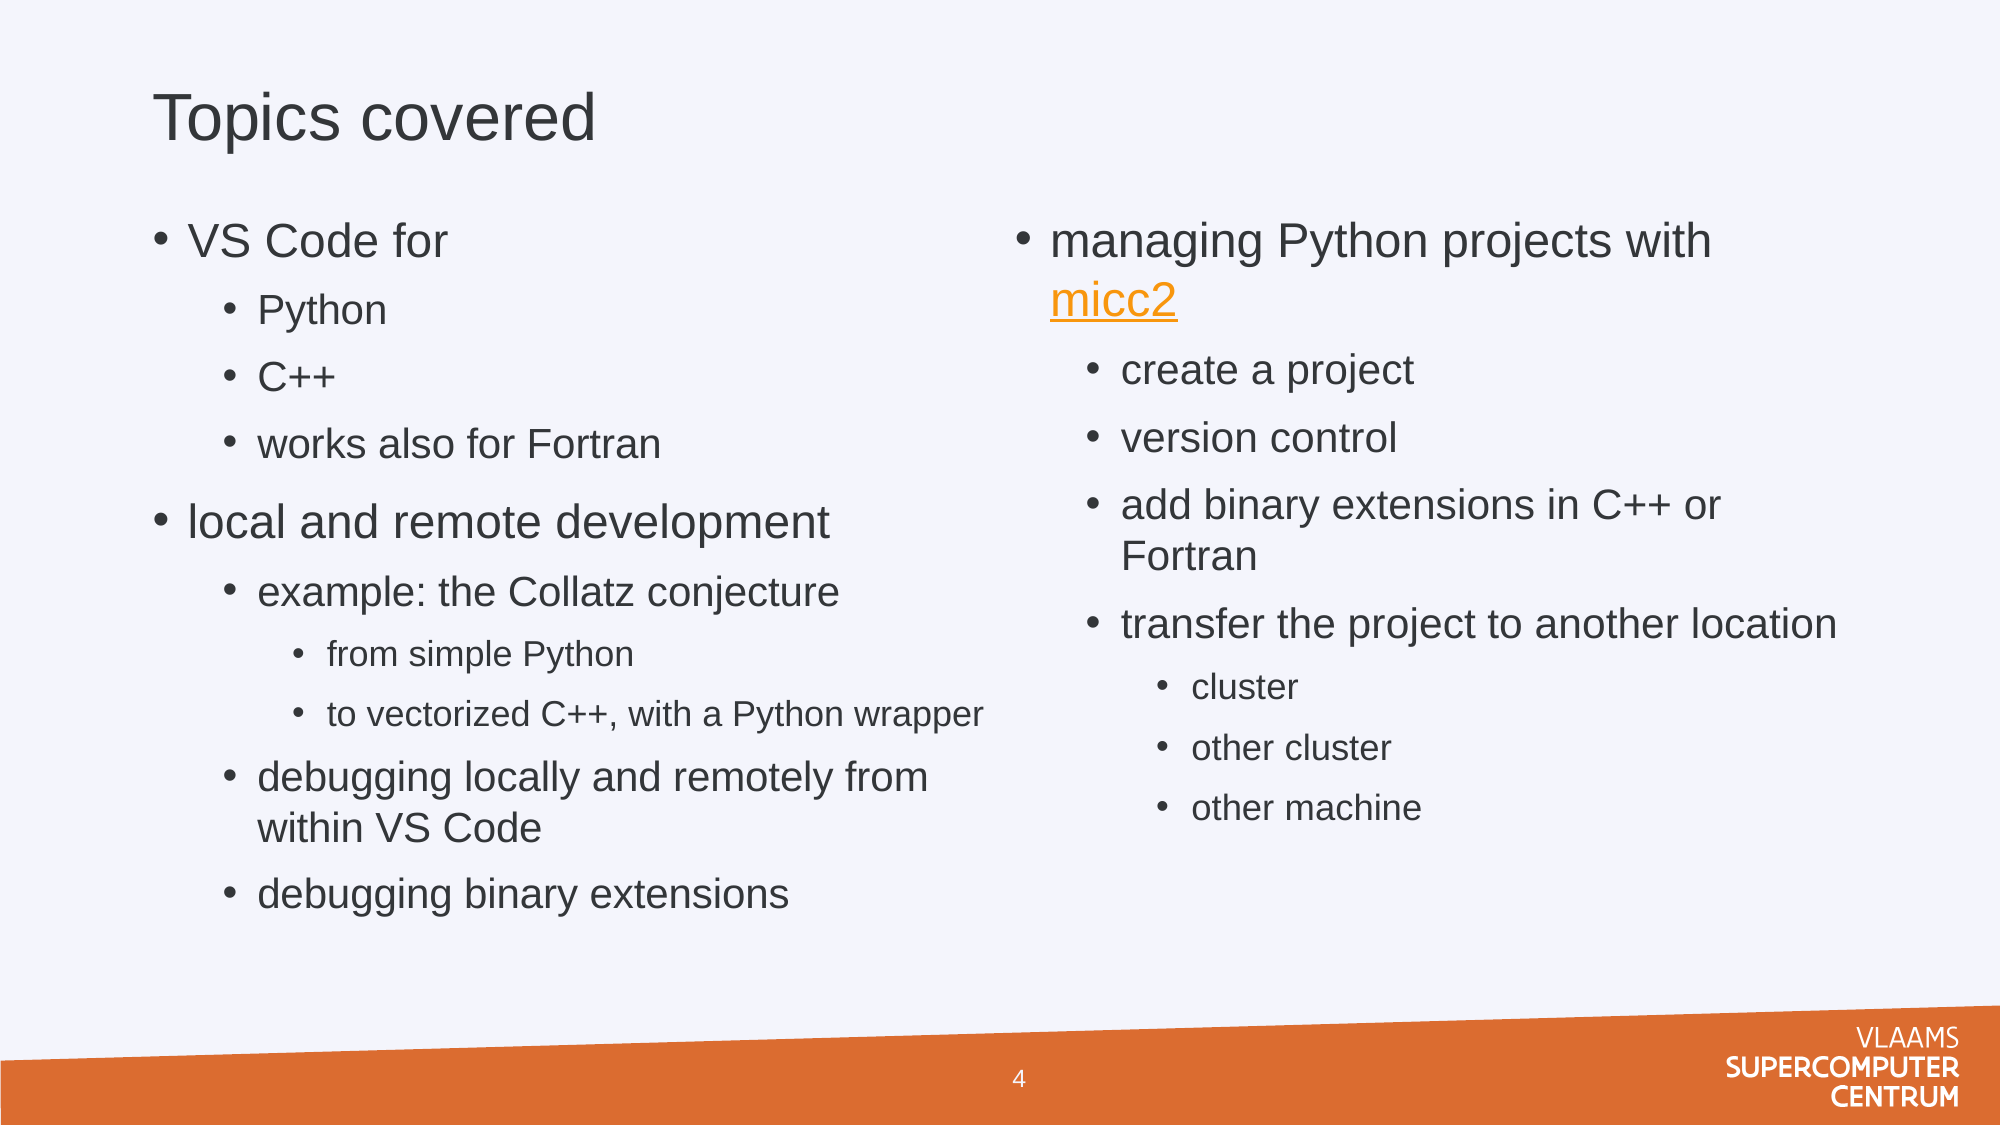

# Topics covered
VS Code for
Python
C++
works also for Fortran
local and remote development
example: the Collatz conjecture
from simple Python
to vectorized C++, with a Python wrapper
debugging locally and remotely from within VS Code
debugging binary extensions
managing Python projects with micc2
create a project
version control
add binary extensions in C++ or Fortran
transfer the project to another location
cluster
other cluster
other machine

4